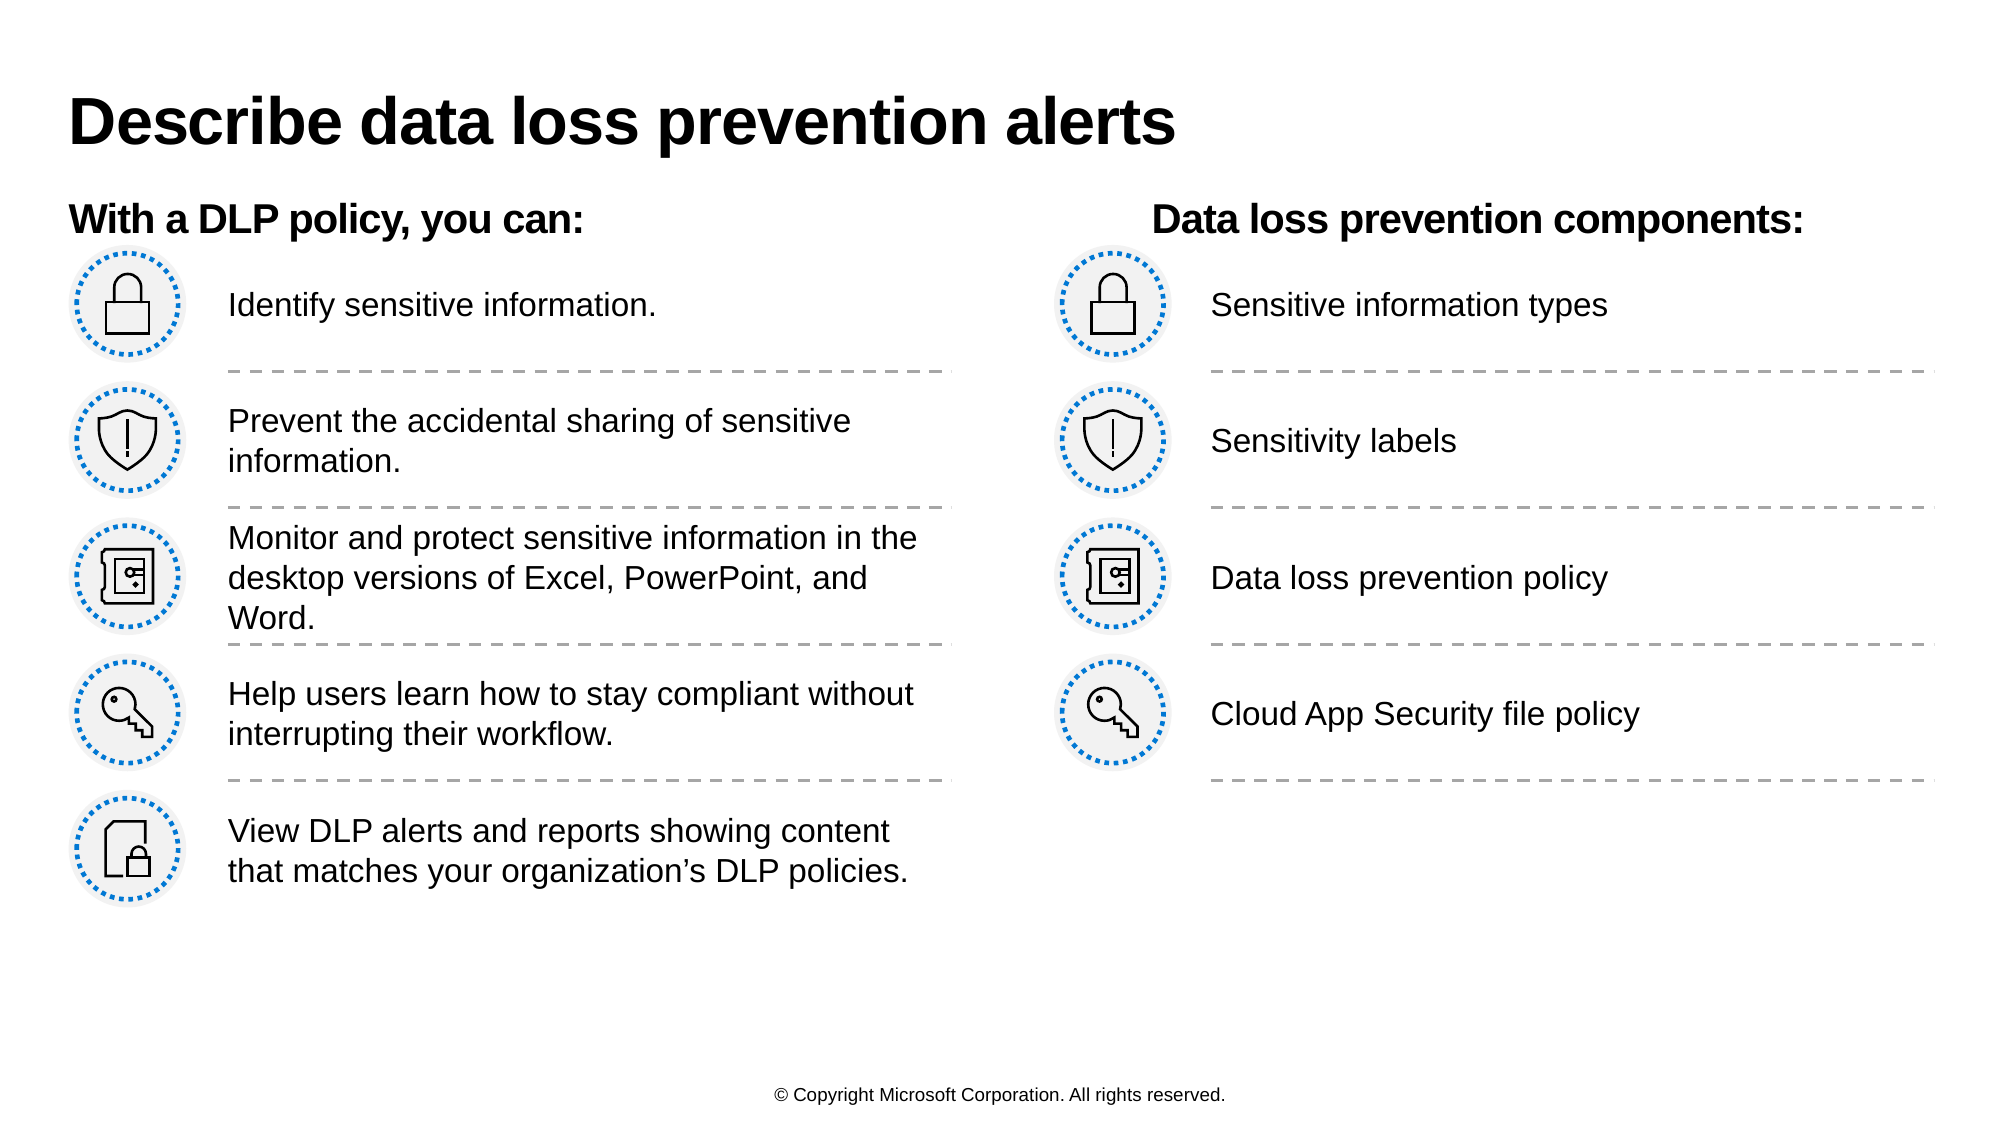

# Describe data loss prevention alerts
With a DLP policy, you can:                                                      Data loss prevention components:

Identify sensitive information.
Sensitive information types

Prevent the accidental sharing of sensitive information.
Sensitivity labels

Monitor and protect sensitive information in the desktop versions of Excel, PowerPoint, and Word.
Data loss prevention policy

Help users learn how to stay compliant without interrupting their workflow.
Cloud App Security file policy

View DLP alerts and reports showing content that matches your organization’s DLP policies.